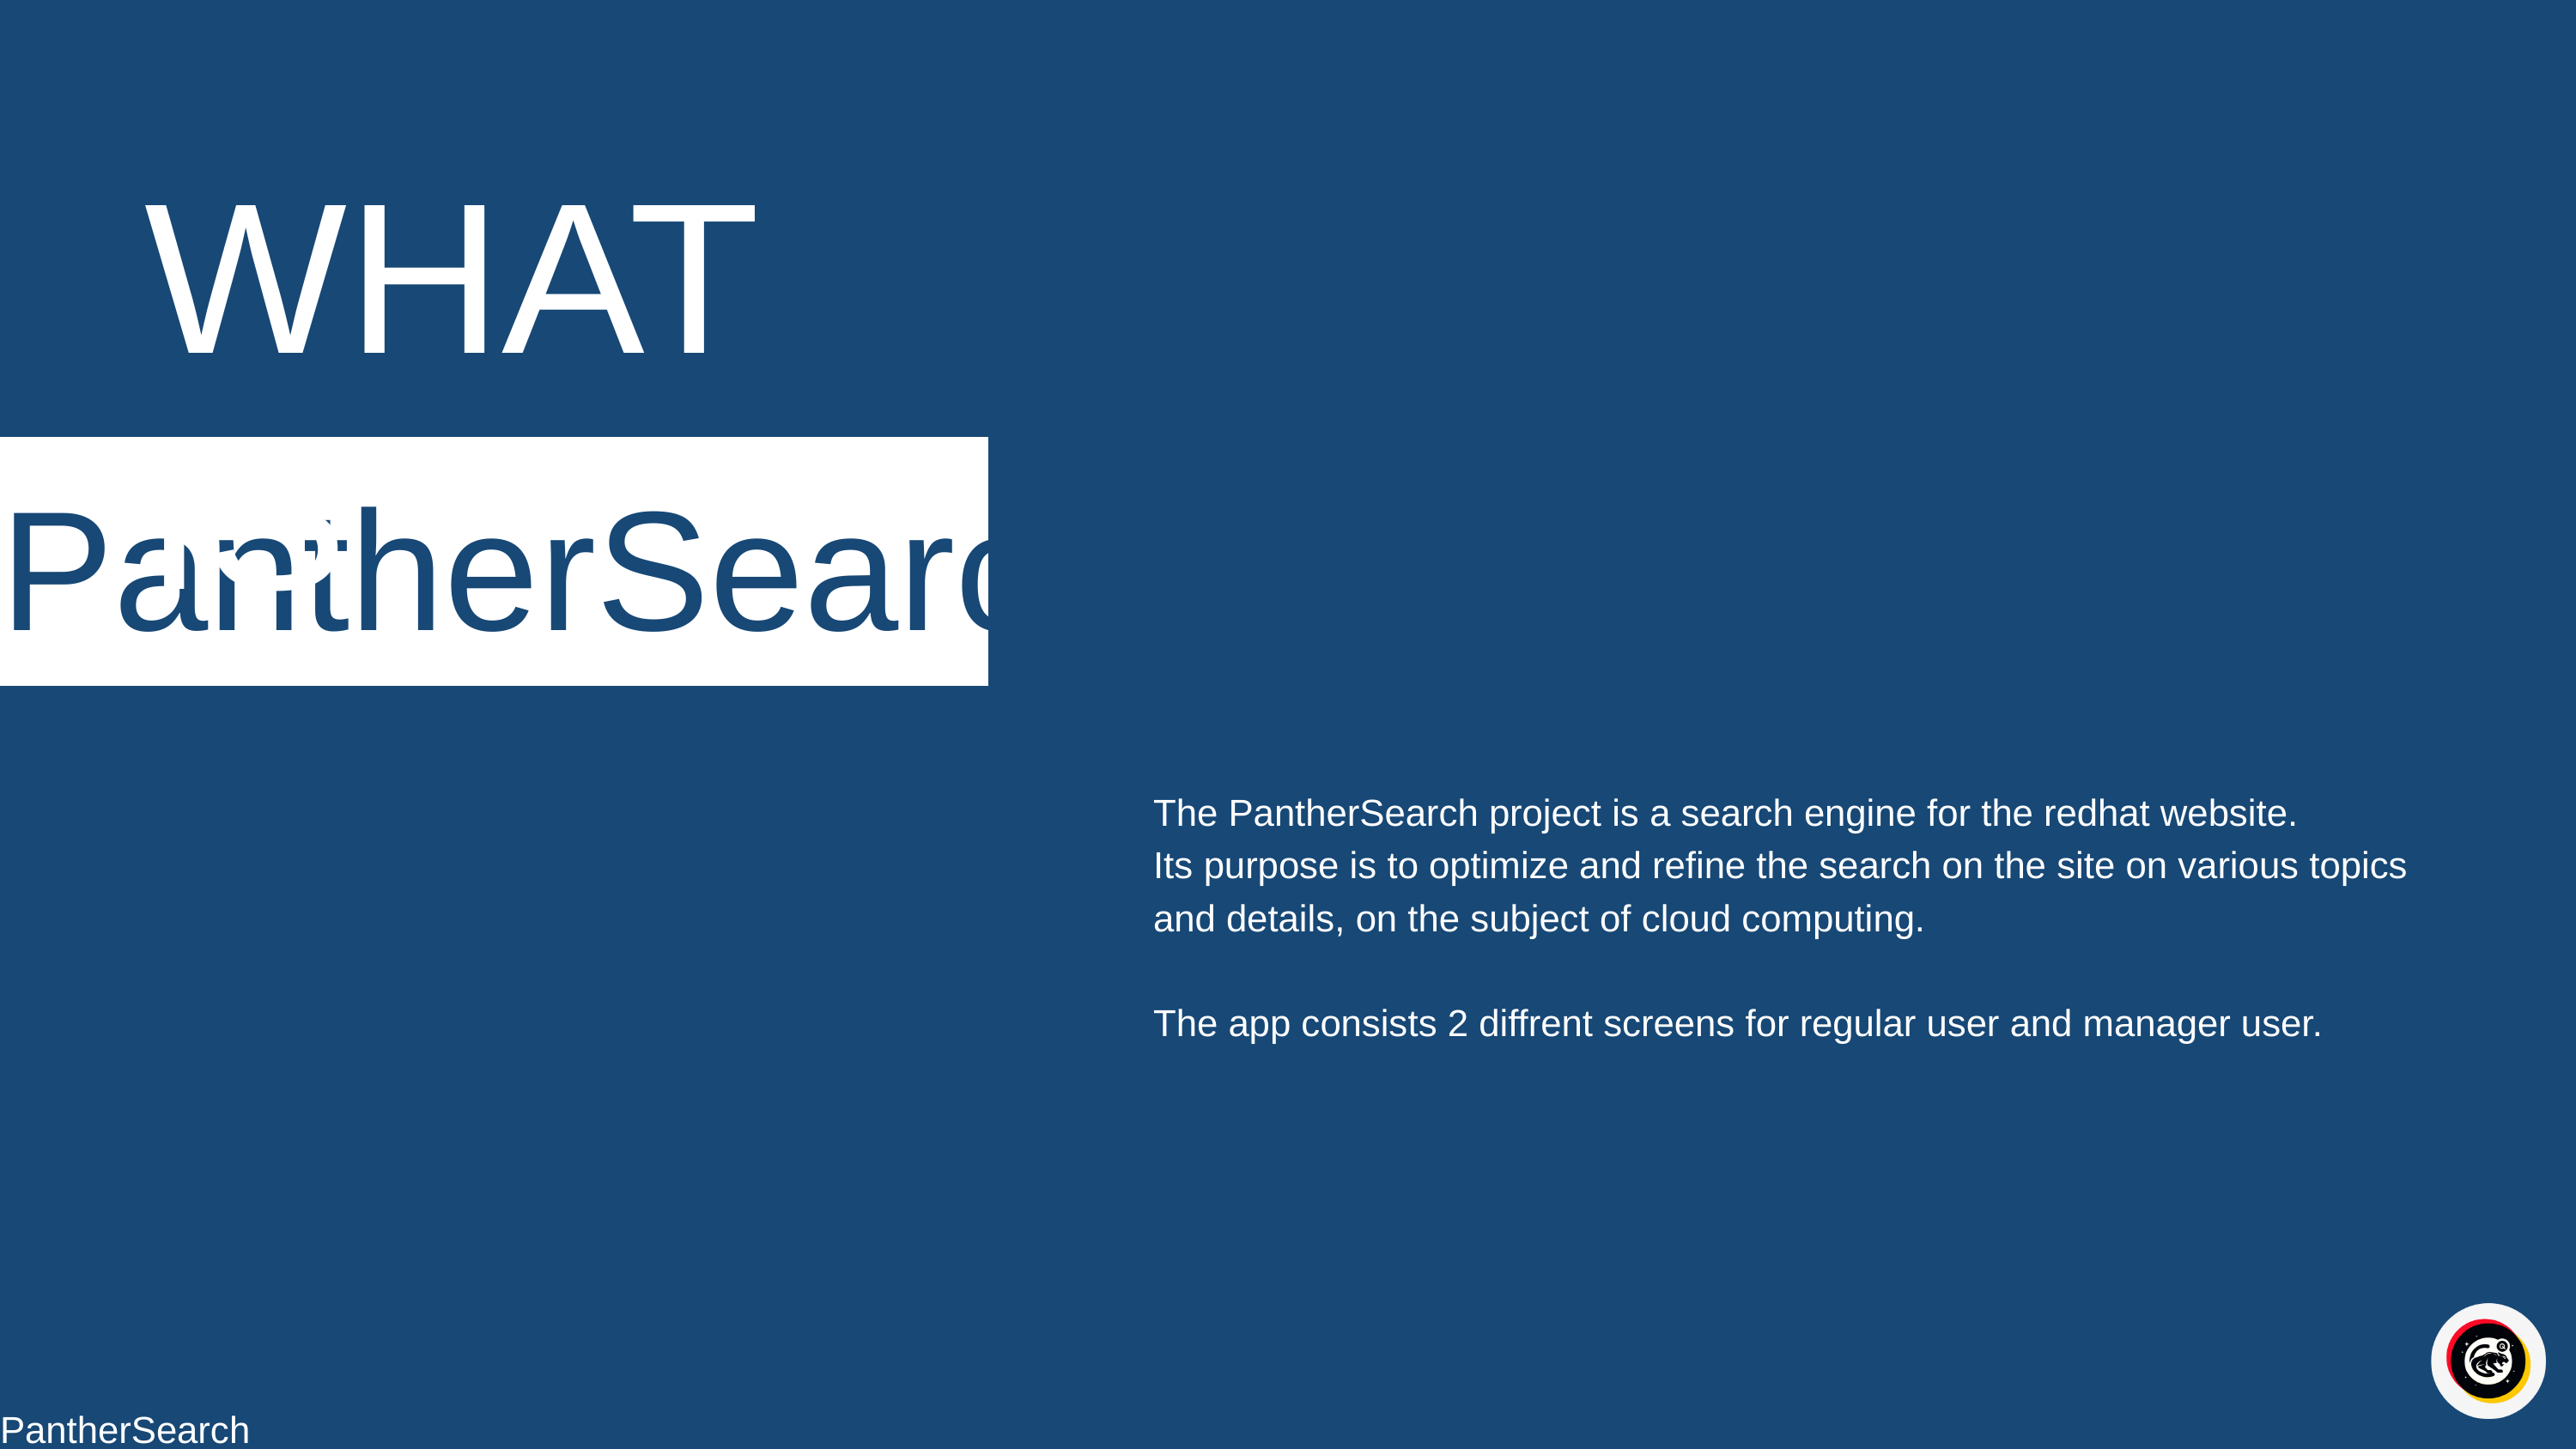

WHAT IS
PantherSearch

The PantherSearch project is a search engine for the redhat website.
Its purpose is to optimize and refine the search on the site on various topics and details, on the subject of cloud computing.

The app consists 2 diffrent screens for regular user and manager user.

PantherSearch